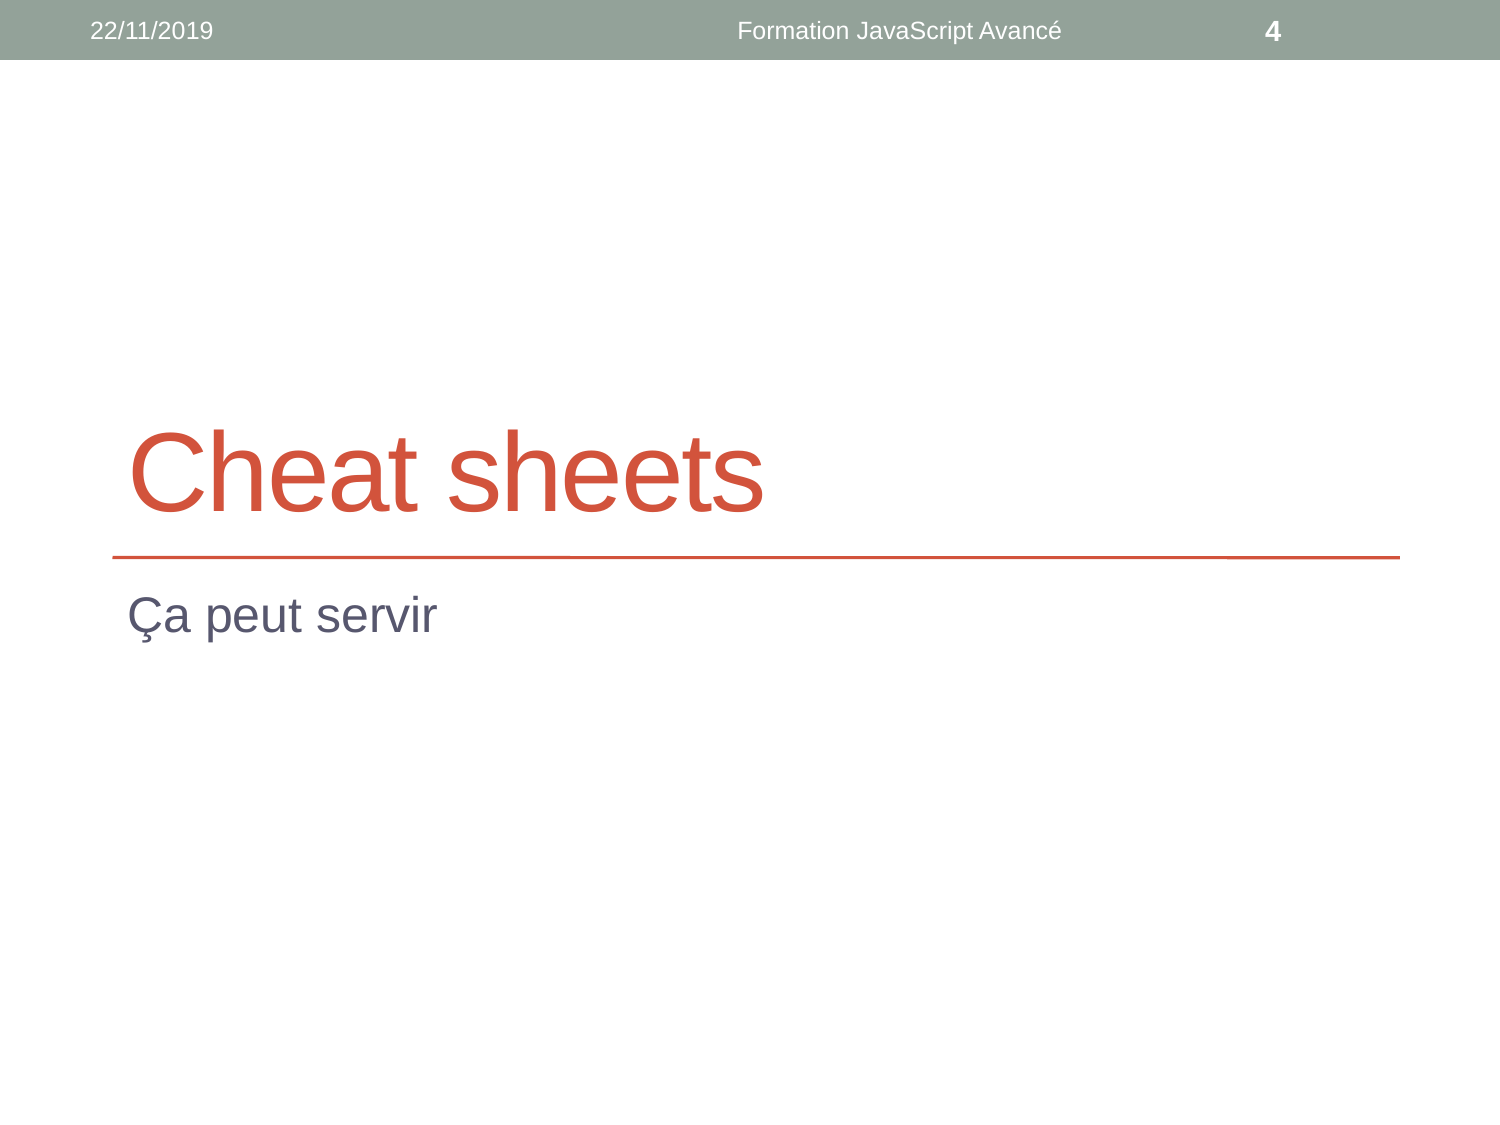

22/11/2019
Formation JavaScript Avancé
4
# Cheat sheets
Ça peut servir